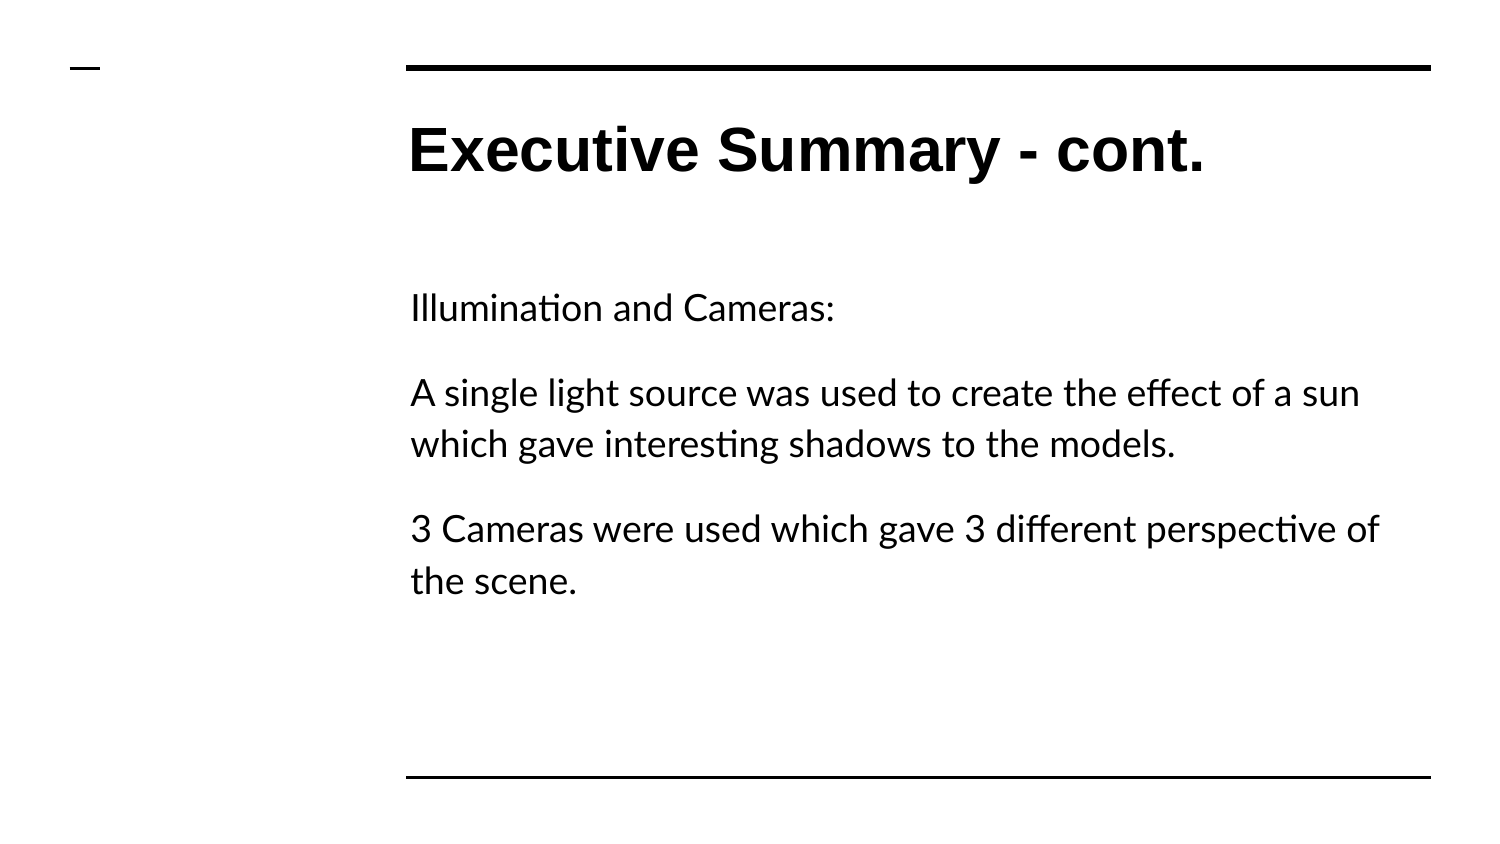

# Executive Summary - cont.
Illumination and Cameras:
A single light source was used to create the effect of a sun which gave interesting shadows to the models.
3 Cameras were used which gave 3 different perspective of the scene.